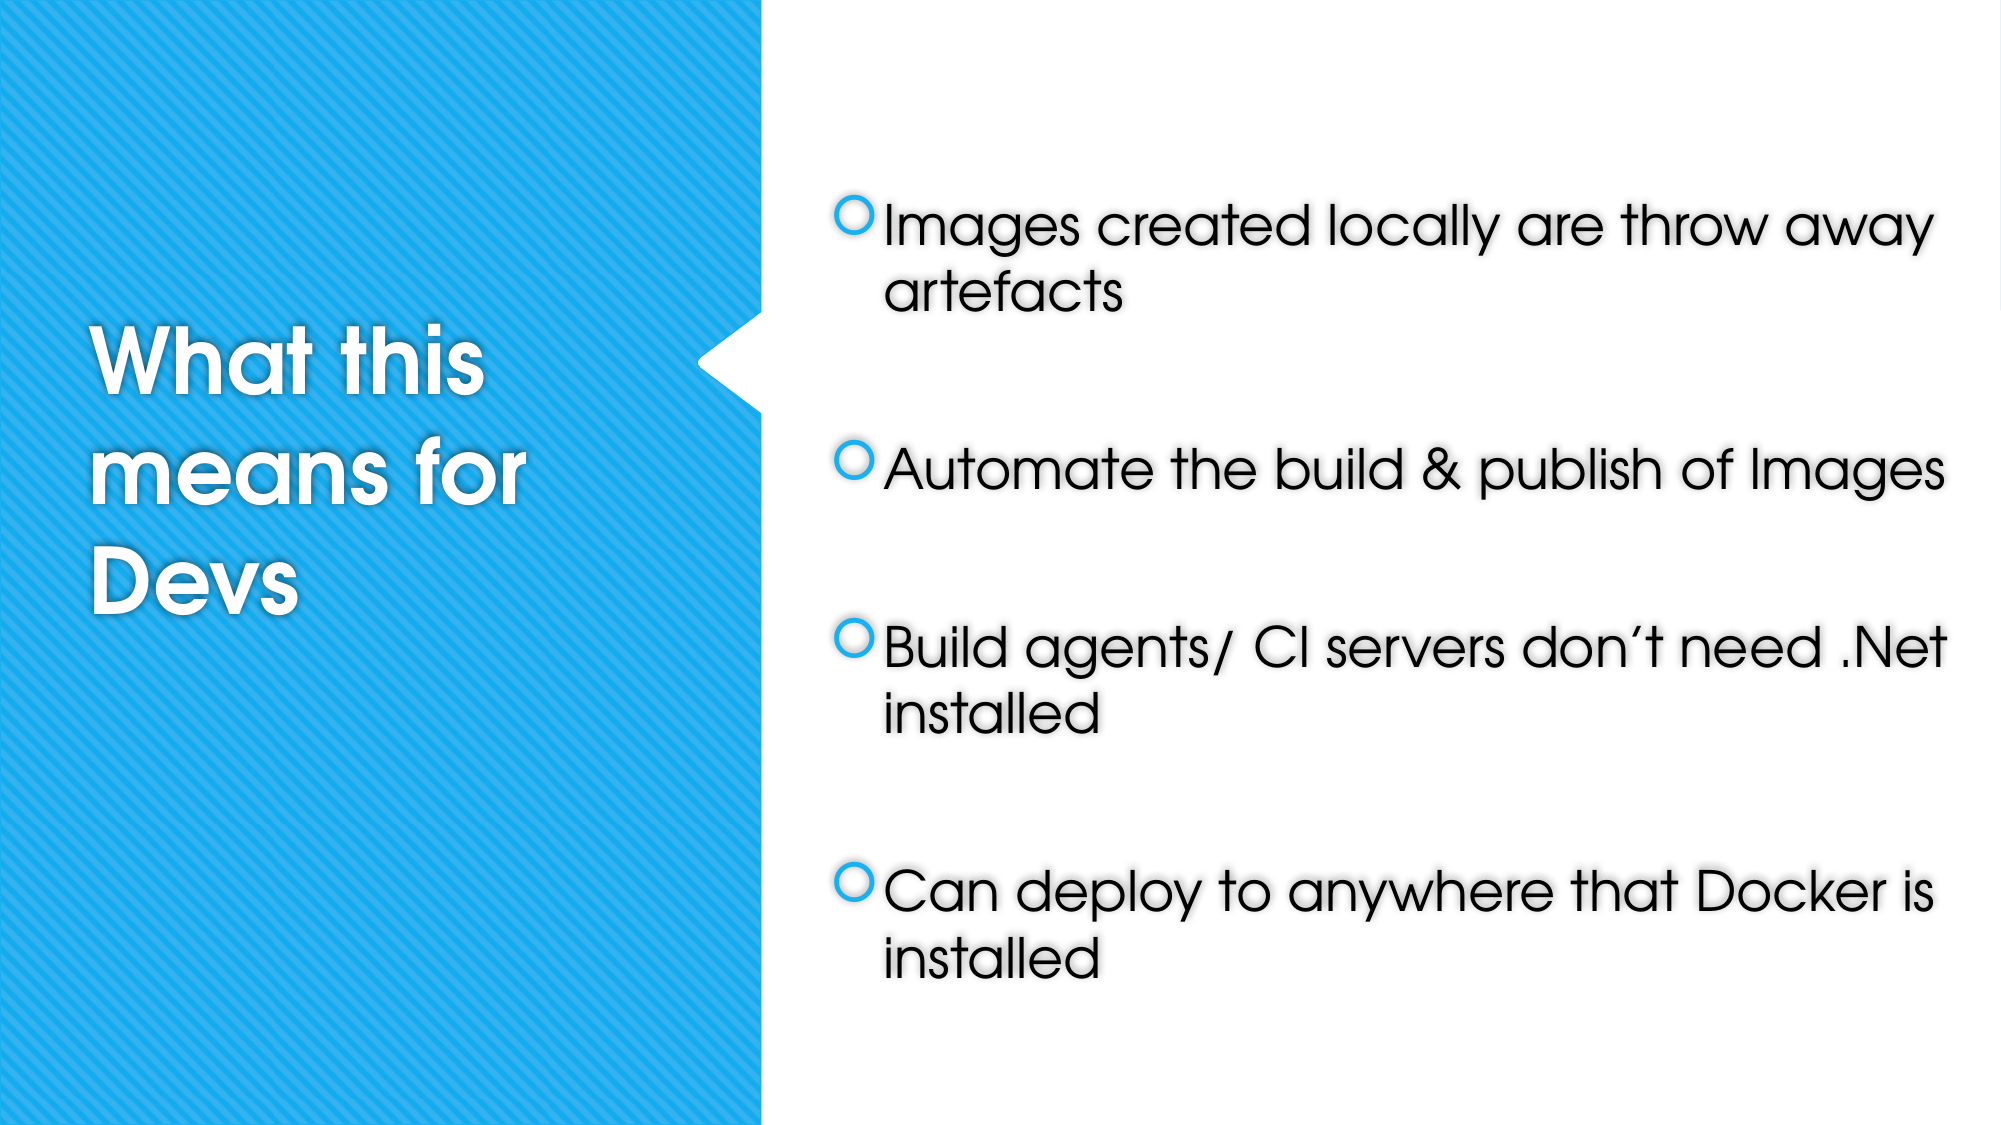

Images created locally are throw away artefacts

Automate the build & publish of Images

Build agents/ CI servers don’t need .Net installed

Can deploy to anywhere that Docker is installed

# What this means for Devs